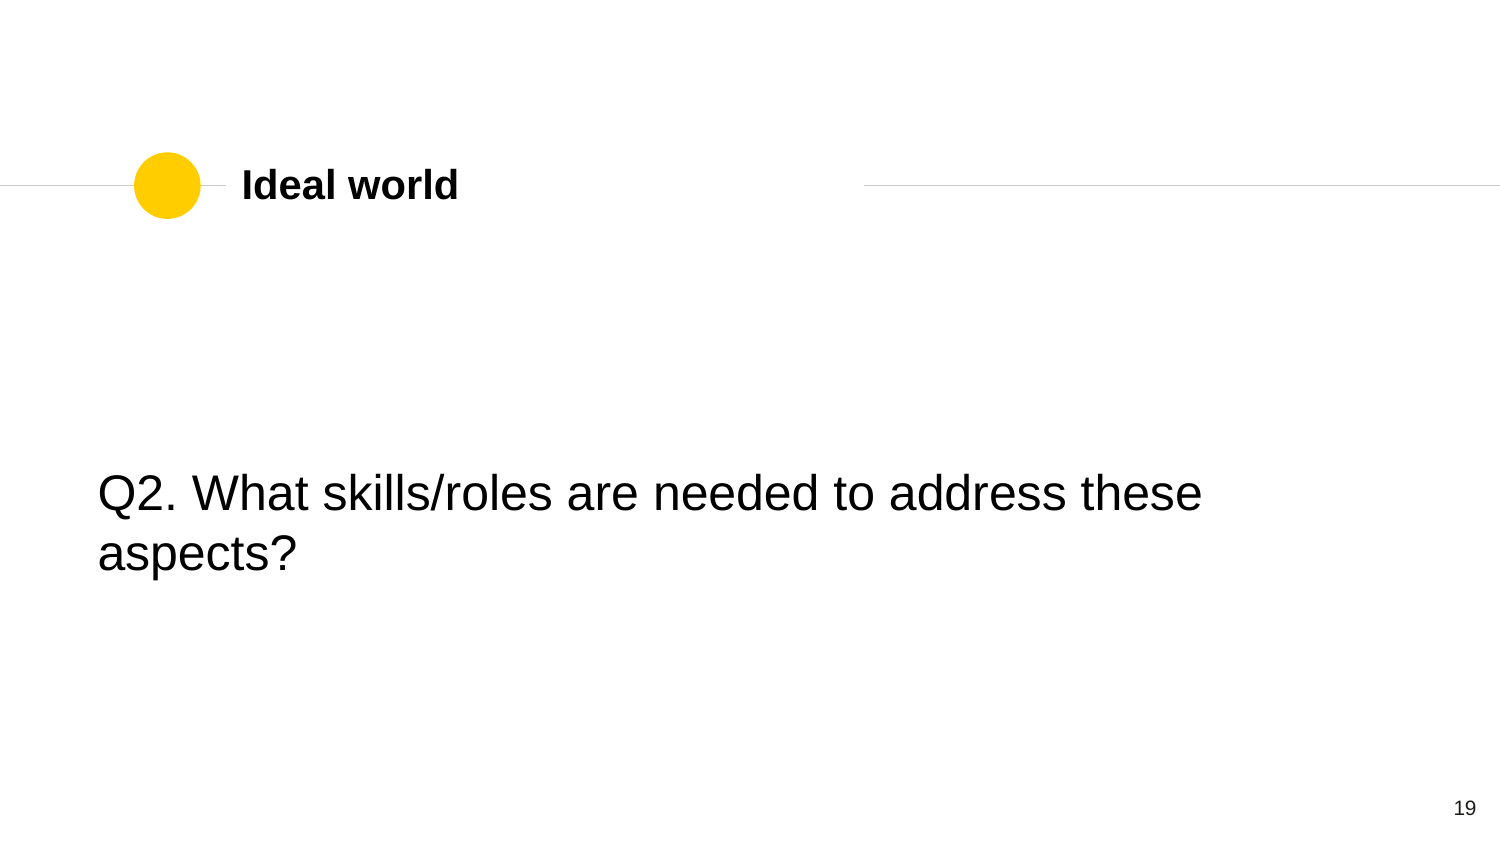

# Ideal world
Q2. What skills/roles are needed to address these aspects?
19